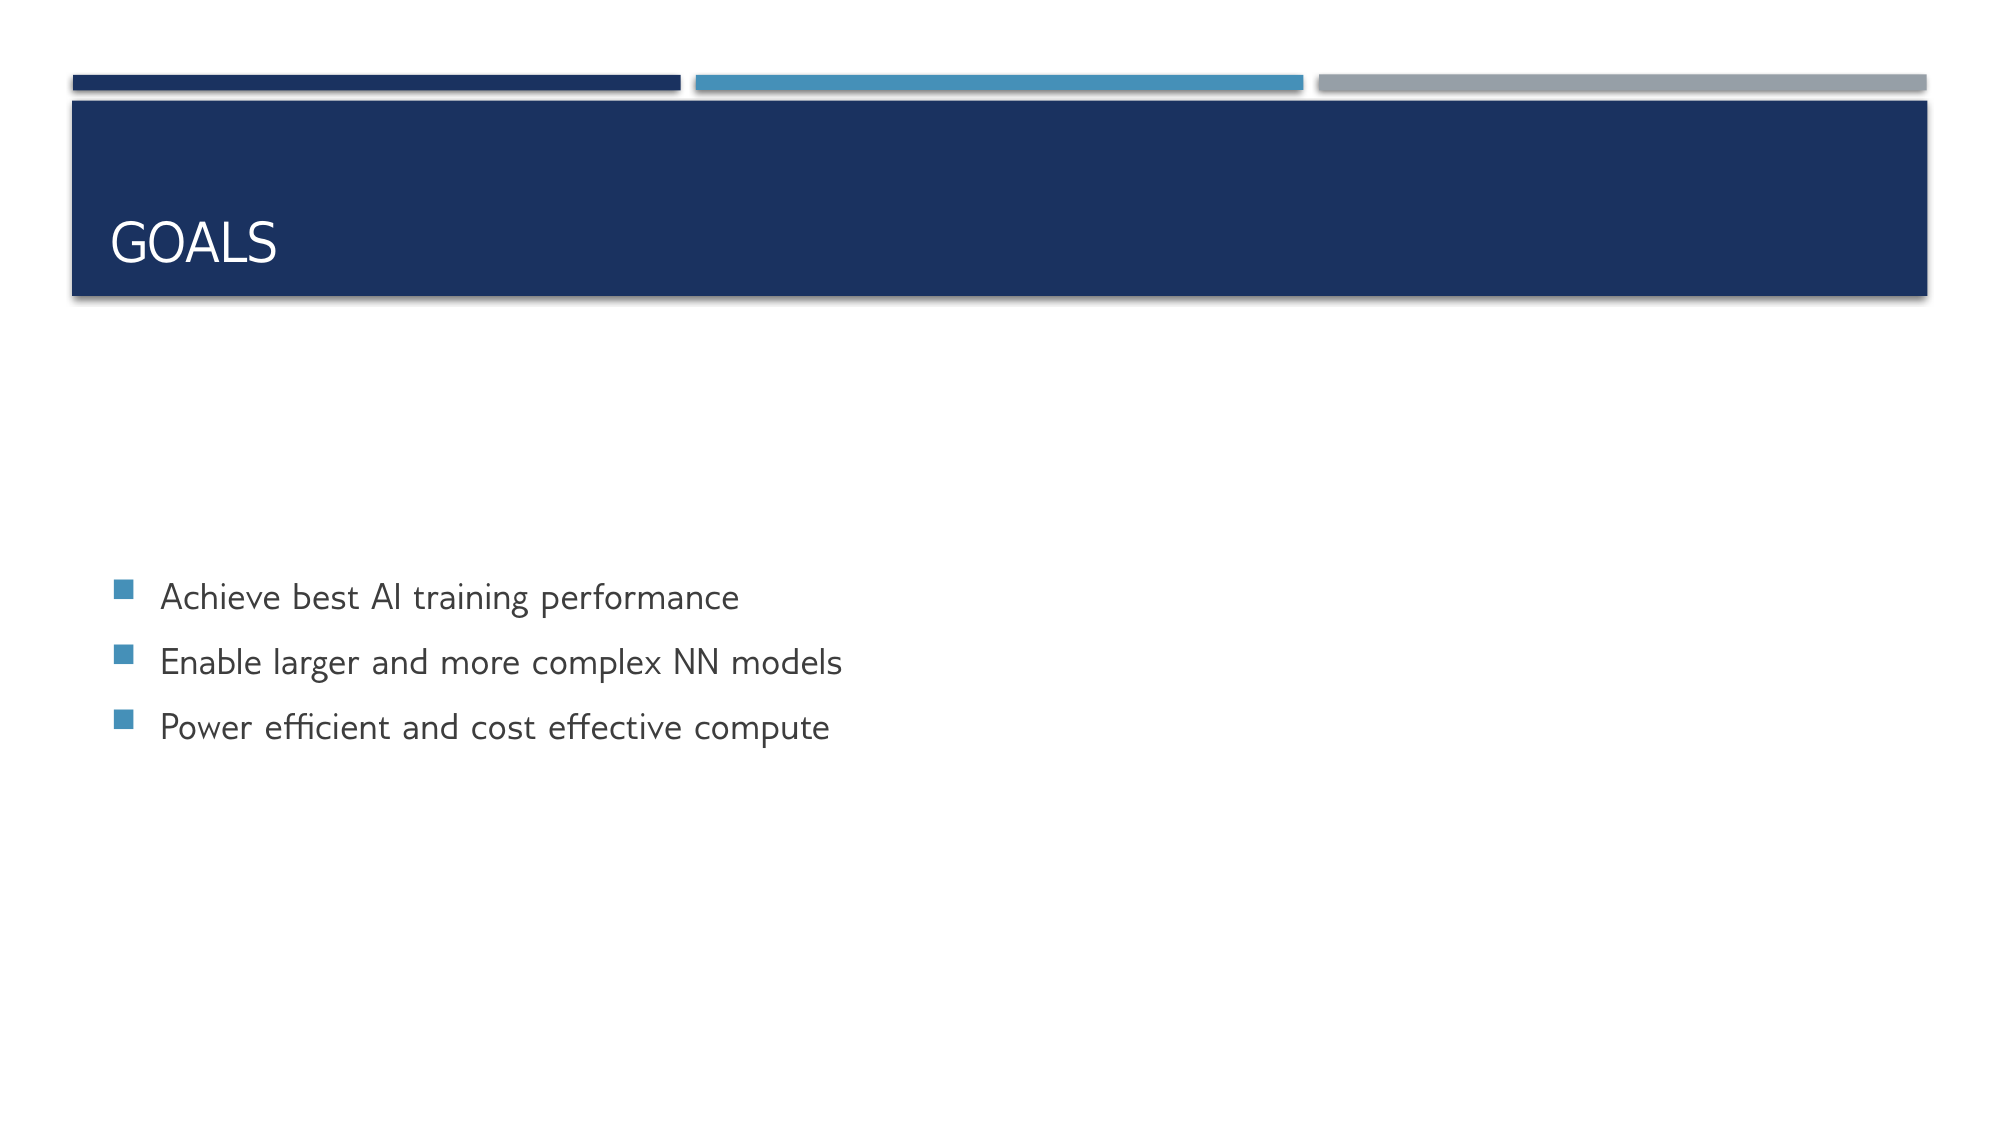

# goals
Achieve best AI training performance
Enable larger and more complex NN models
Power efficient and cost effective compute